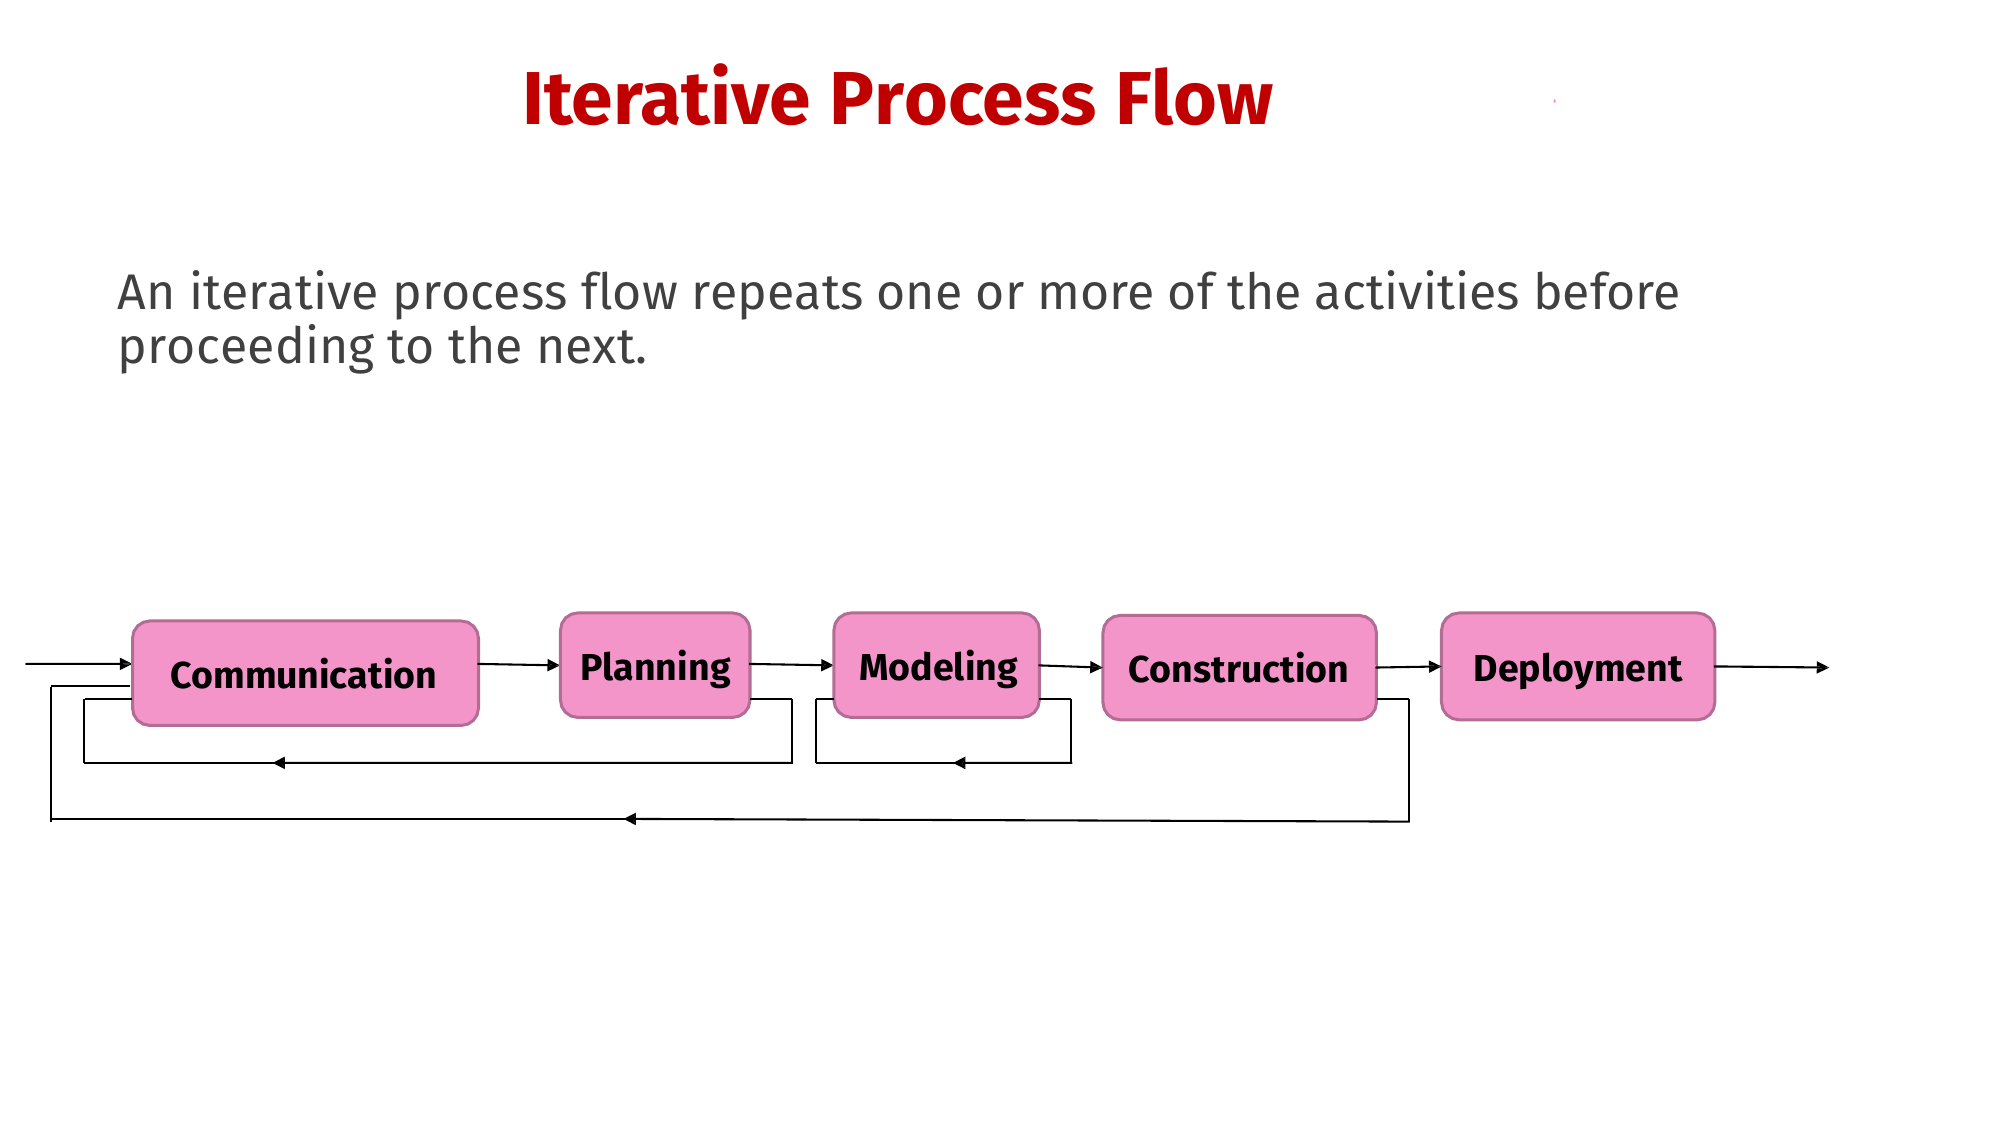

Iterative Process Flow

An iterative process flow repeats one or more of the activities before proceeding to the next.

Planning
Modeling
Deployment
Construction

Communication